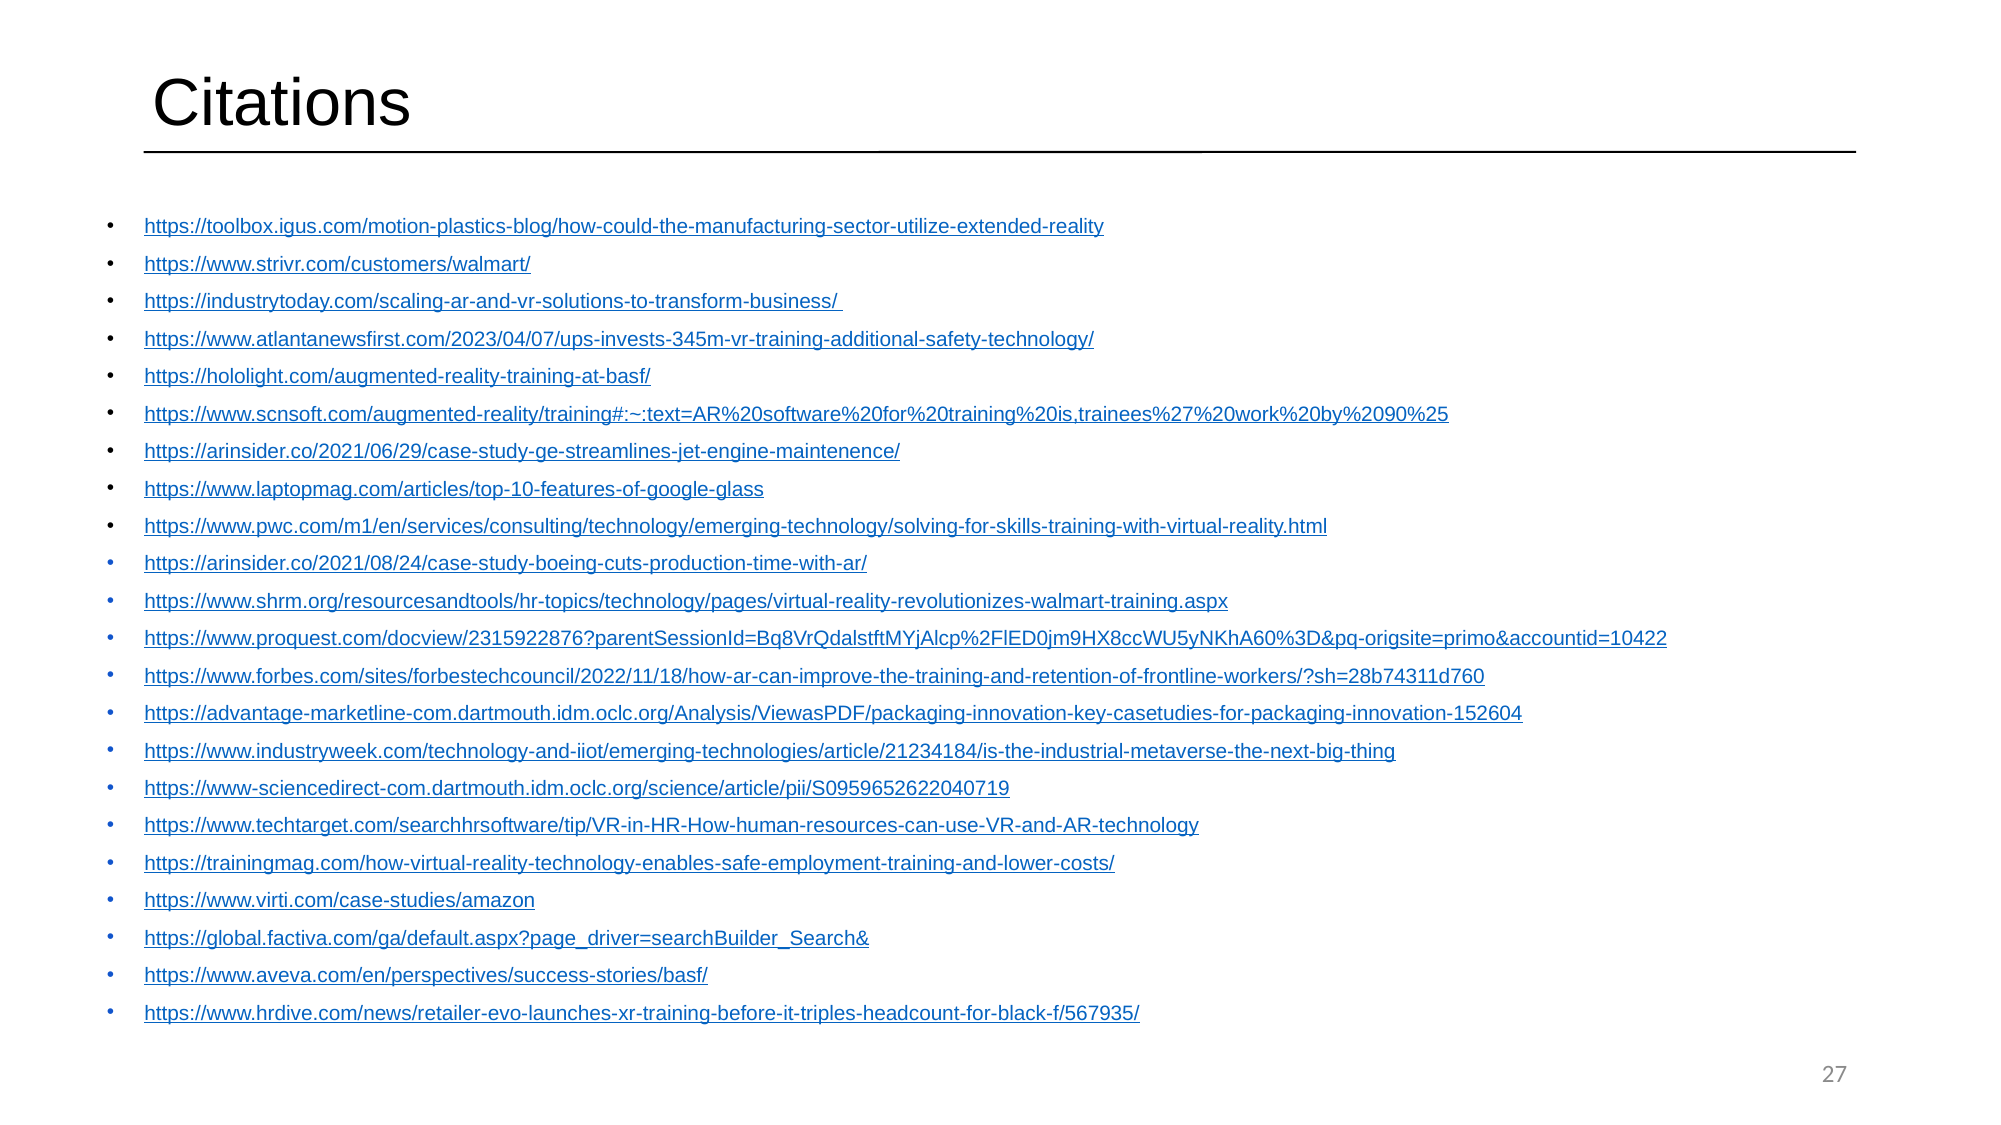

# Citations
https://toolbox.igus.com/motion-plastics-blog/how-could-the-manufacturing-sector-utilize-extended-reality
https://www.strivr.com/customers/walmart/
https://industrytoday.com/scaling-ar-and-vr-solutions-to-transform-business/
https://www.atlantanewsfirst.com/2023/04/07/ups-invests-345m-vr-training-additional-safety-technology/
https://hololight.com/augmented-reality-training-at-basf/
https://www.scnsoft.com/augmented-reality/training#:~:text=AR%20software%20for%20training%20is,trainees%27%20work%20by%2090%25
https://arinsider.co/2021/06/29/case-study-ge-streamlines-jet-engine-maintenence/
https://www.laptopmag.com/articles/top-10-features-of-google-glass
https://www.pwc.com/m1/en/services/consulting/technology/emerging-technology/solving-for-skills-training-with-virtual-reality.html
https://arinsider.co/2021/08/24/case-study-boeing-cuts-production-time-with-ar/
https://www.shrm.org/resourcesandtools/hr-topics/technology/pages/virtual-reality-revolutionizes-walmart-training.aspx
https://www.proquest.com/docview/2315922876?parentSessionId=Bq8VrQdalstftMYjAlcp%2FlED0jm9HX8ccWU5yNKhA60%3D&pq-origsite=primo&accountid=10422
https://www.forbes.com/sites/forbestechcouncil/2022/11/18/how-ar-can-improve-the-training-and-retention-of-frontline-workers/?sh=28b74311d760
https://advantage-marketline-com.dartmouth.idm.oclc.org/Analysis/ViewasPDF/packaging-innovation-key-casetudies-for-packaging-innovation-152604
https://www.industryweek.com/technology-and-iiot/emerging-technologies/article/21234184/is-the-industrial-metaverse-the-next-big-thing
https://www-sciencedirect-com.dartmouth.idm.oclc.org/science/article/pii/S0959652622040719
https://www.techtarget.com/searchhrsoftware/tip/VR-in-HR-How-human-resources-can-use-VR-and-AR-technology
https://trainingmag.com/how-virtual-reality-technology-enables-safe-employment-training-and-lower-costs/
https://www.virti.com/case-studies/amazon
https://global.factiva.com/ga/default.aspx?page_driver=searchBuilder_Search&
https://www.aveva.com/en/perspectives/success-stories/basf/
https://www.hrdive.com/news/retailer-evo-launches-xr-training-before-it-triples-headcount-for-black-f/567935/

27